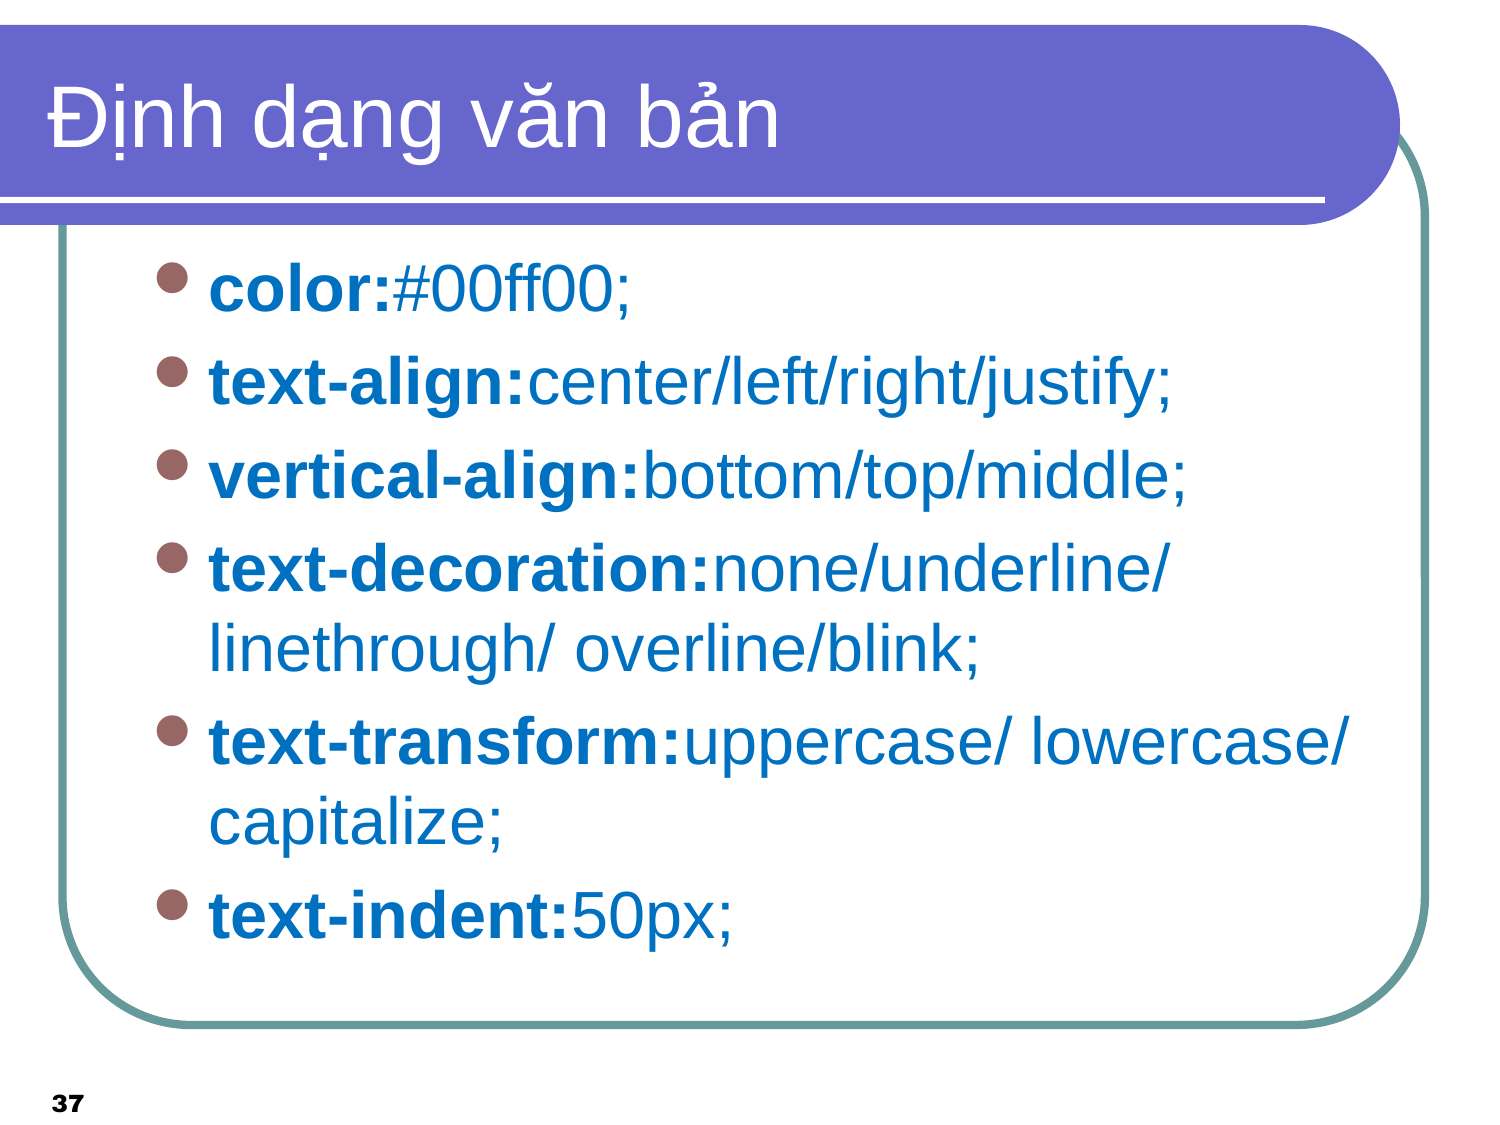

# Định dạng văn bản
color:#00ff00;
text-align:center/left/right/justify;
vertical-align:bottom/top/middle;
text-decoration:none/underline/ linethrough/ overline/blink;
text-transform:uppercase/ lowercase/
capitalize;
text-indent:50px;
37